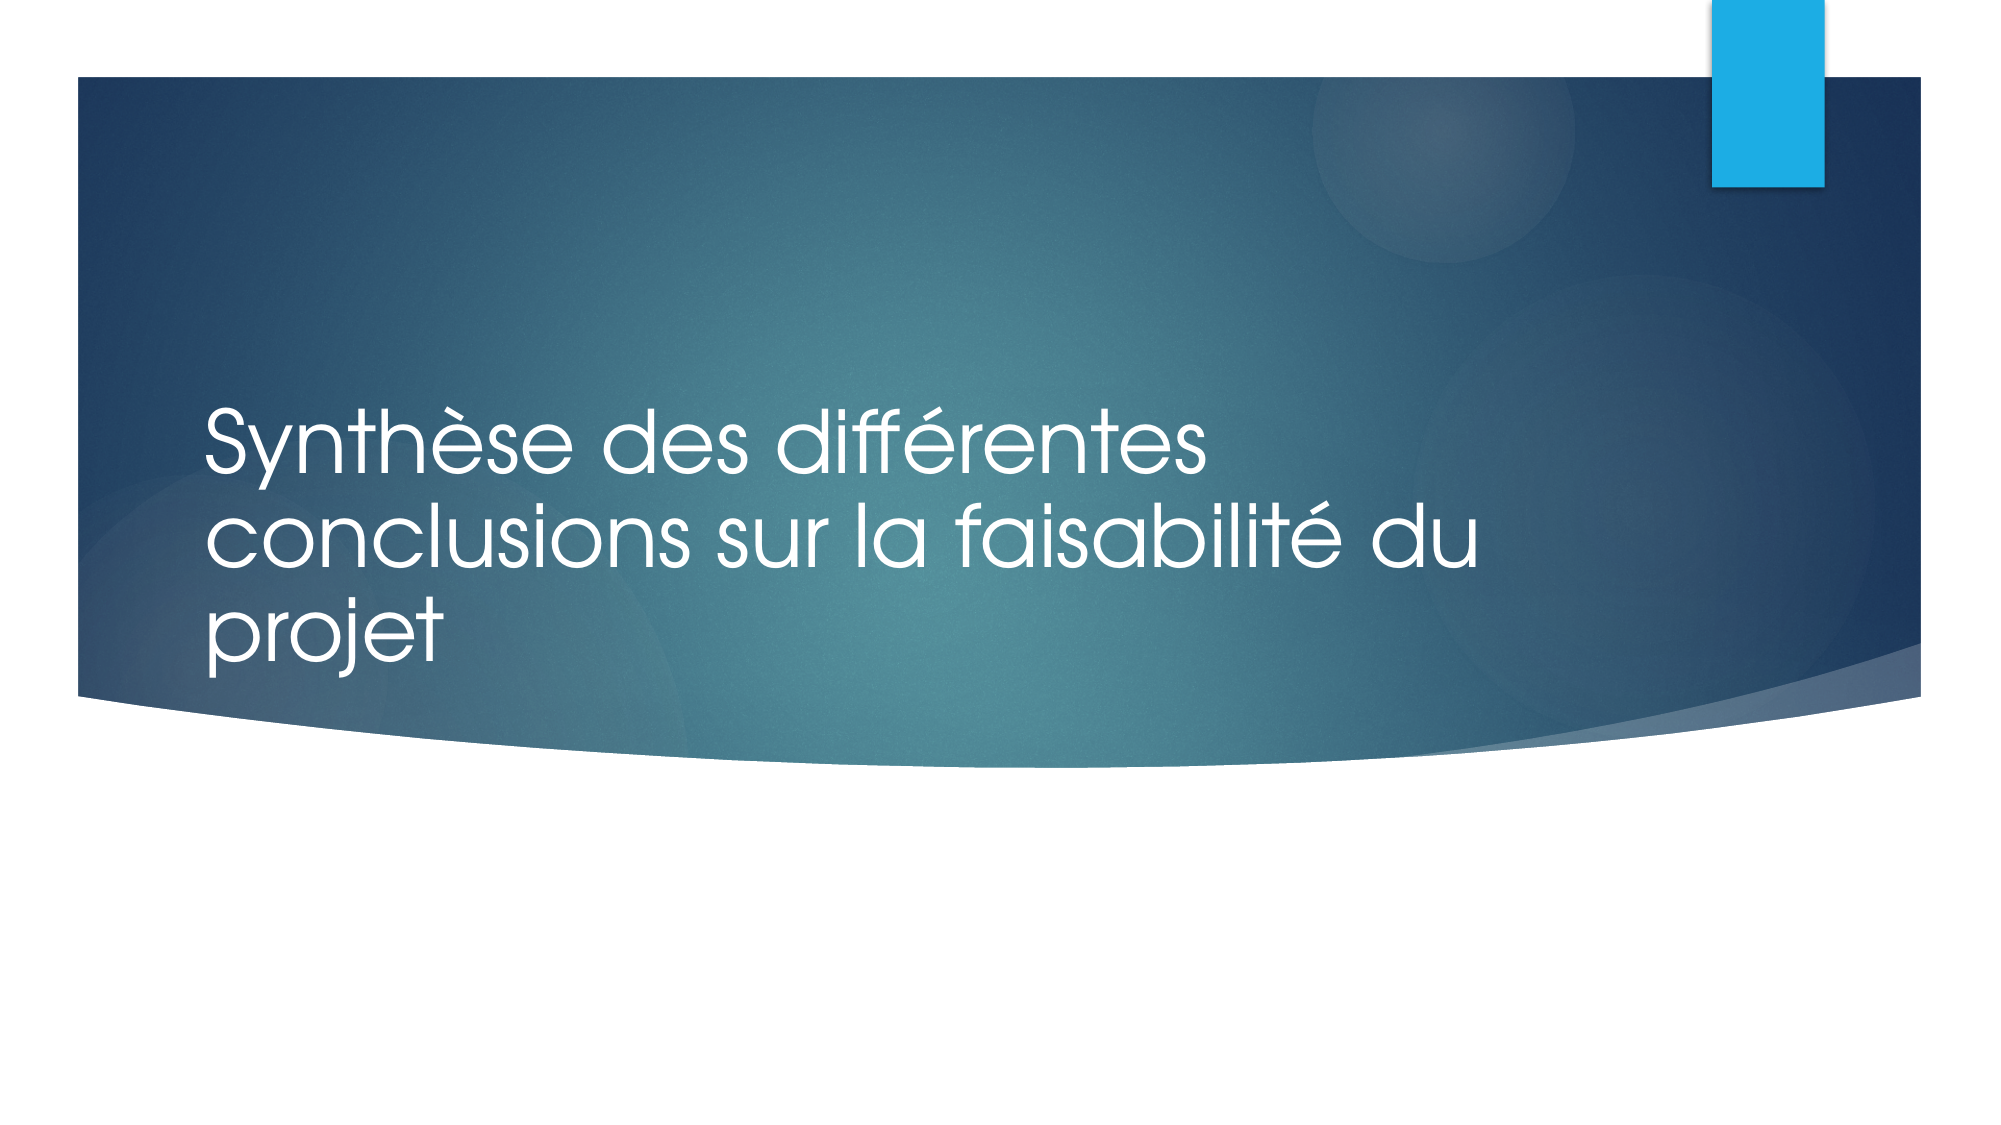

# Synthèse des différentes conclusions sur la faisabilité du projet